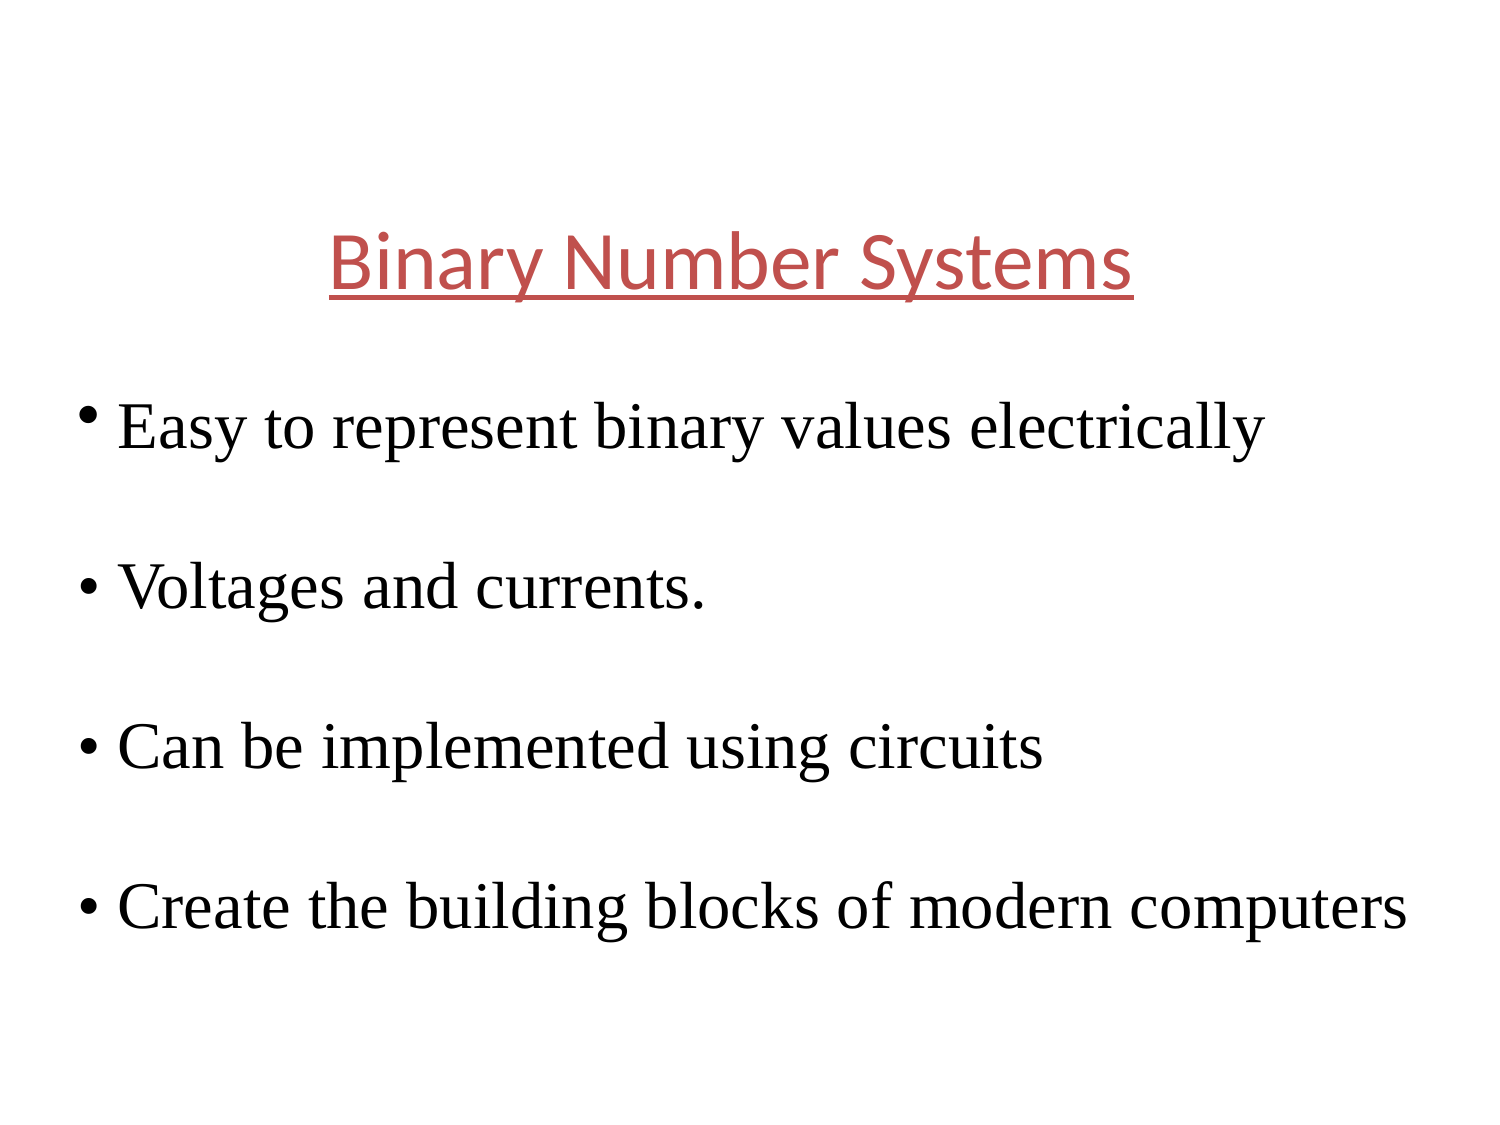

Binary Number Systems
 Easy to represent binary values electrically

• Voltages and currents.

• Can be implemented using circuits

• Create the building blocks of modern computers